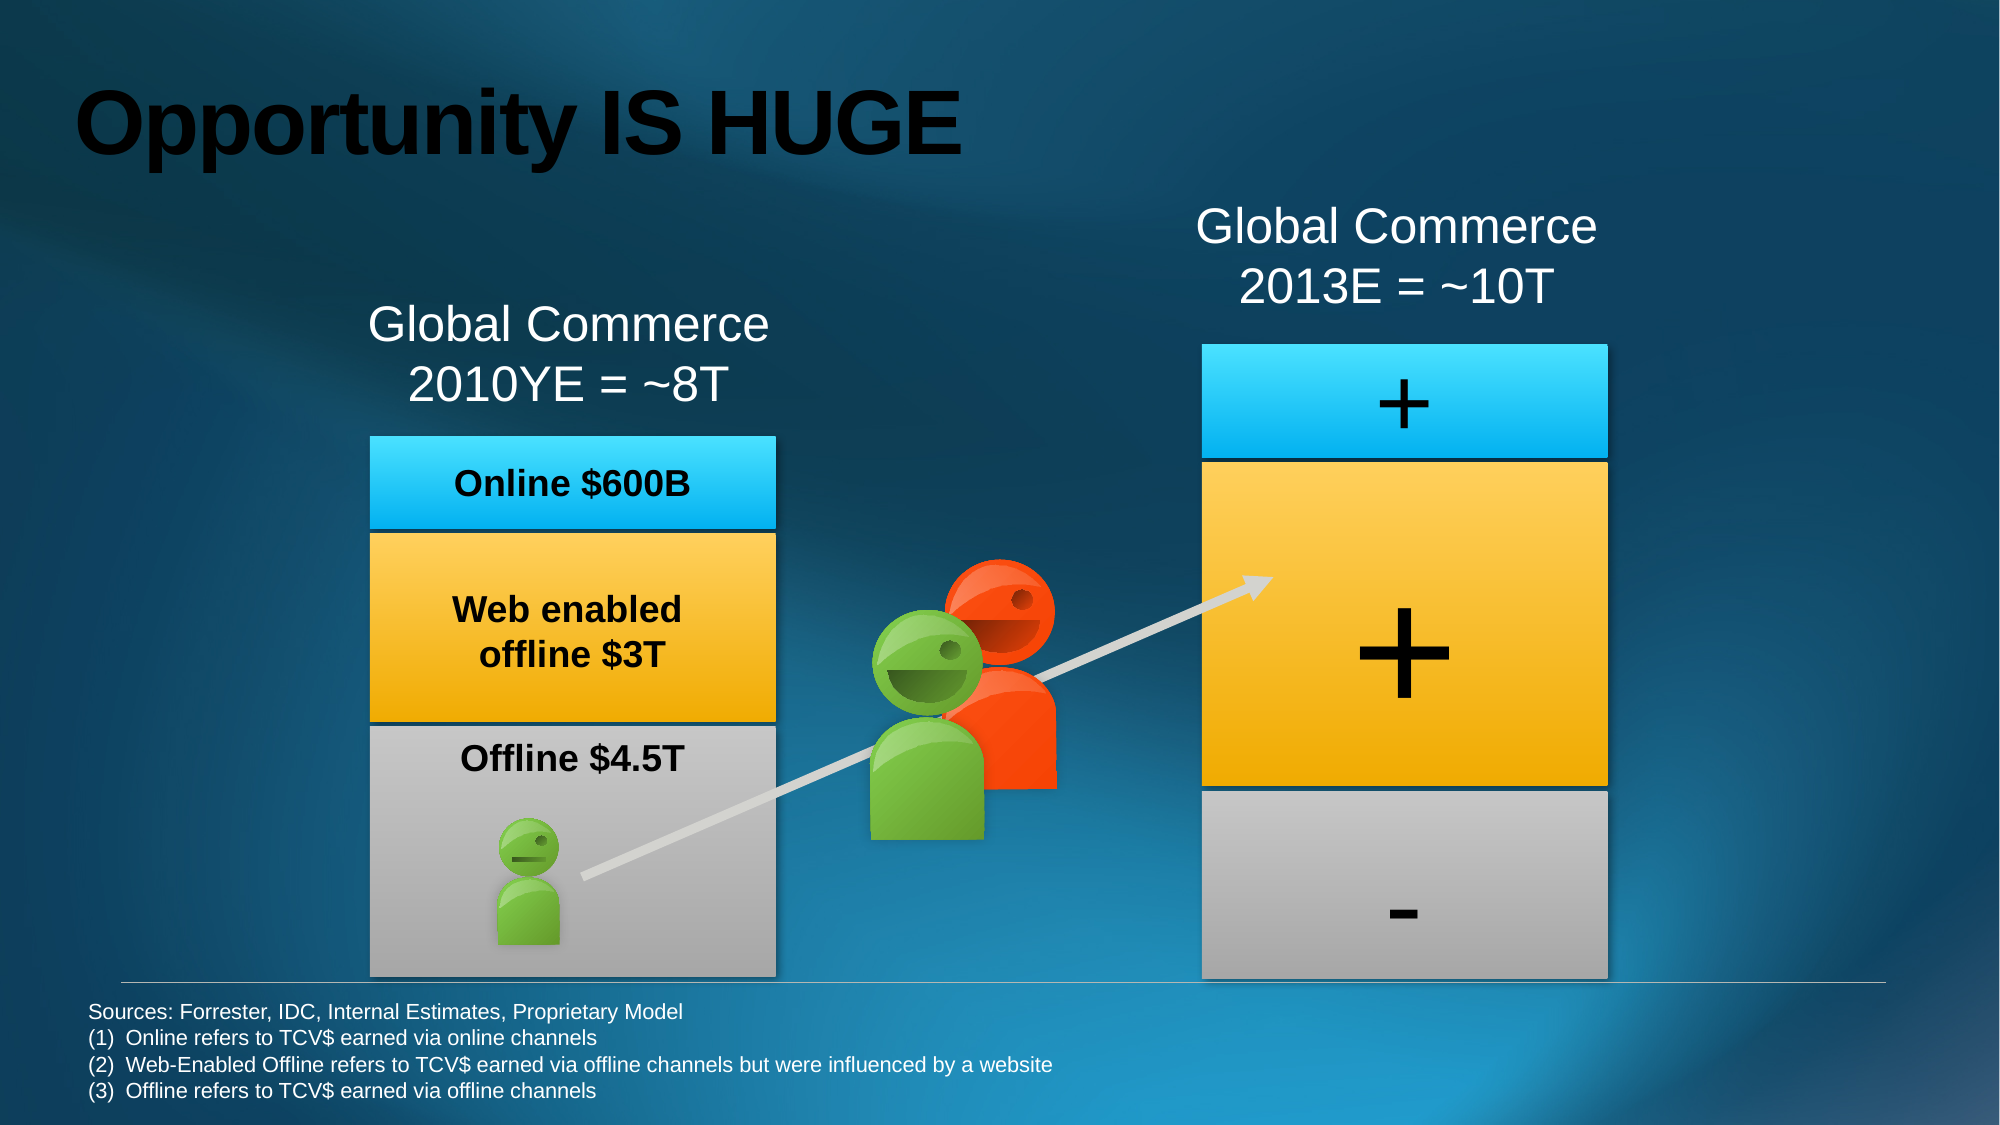

# Opportunity IS HUGE
Global Commerce 2013E = ~10T
Global Commerce 2010YE = ~8T
+

Online $600B

+

Web enabled
offline $3T

Offline $4.5T

-
Sources: Forrester, IDC, Internal Estimates, Proprietary Model
Online refers to TCV$ earned via online channels
Web-Enabled Offline refers to TCV$ earned via offline channels but were influenced by a website
Offline refers to TCV$ earned via offline channels